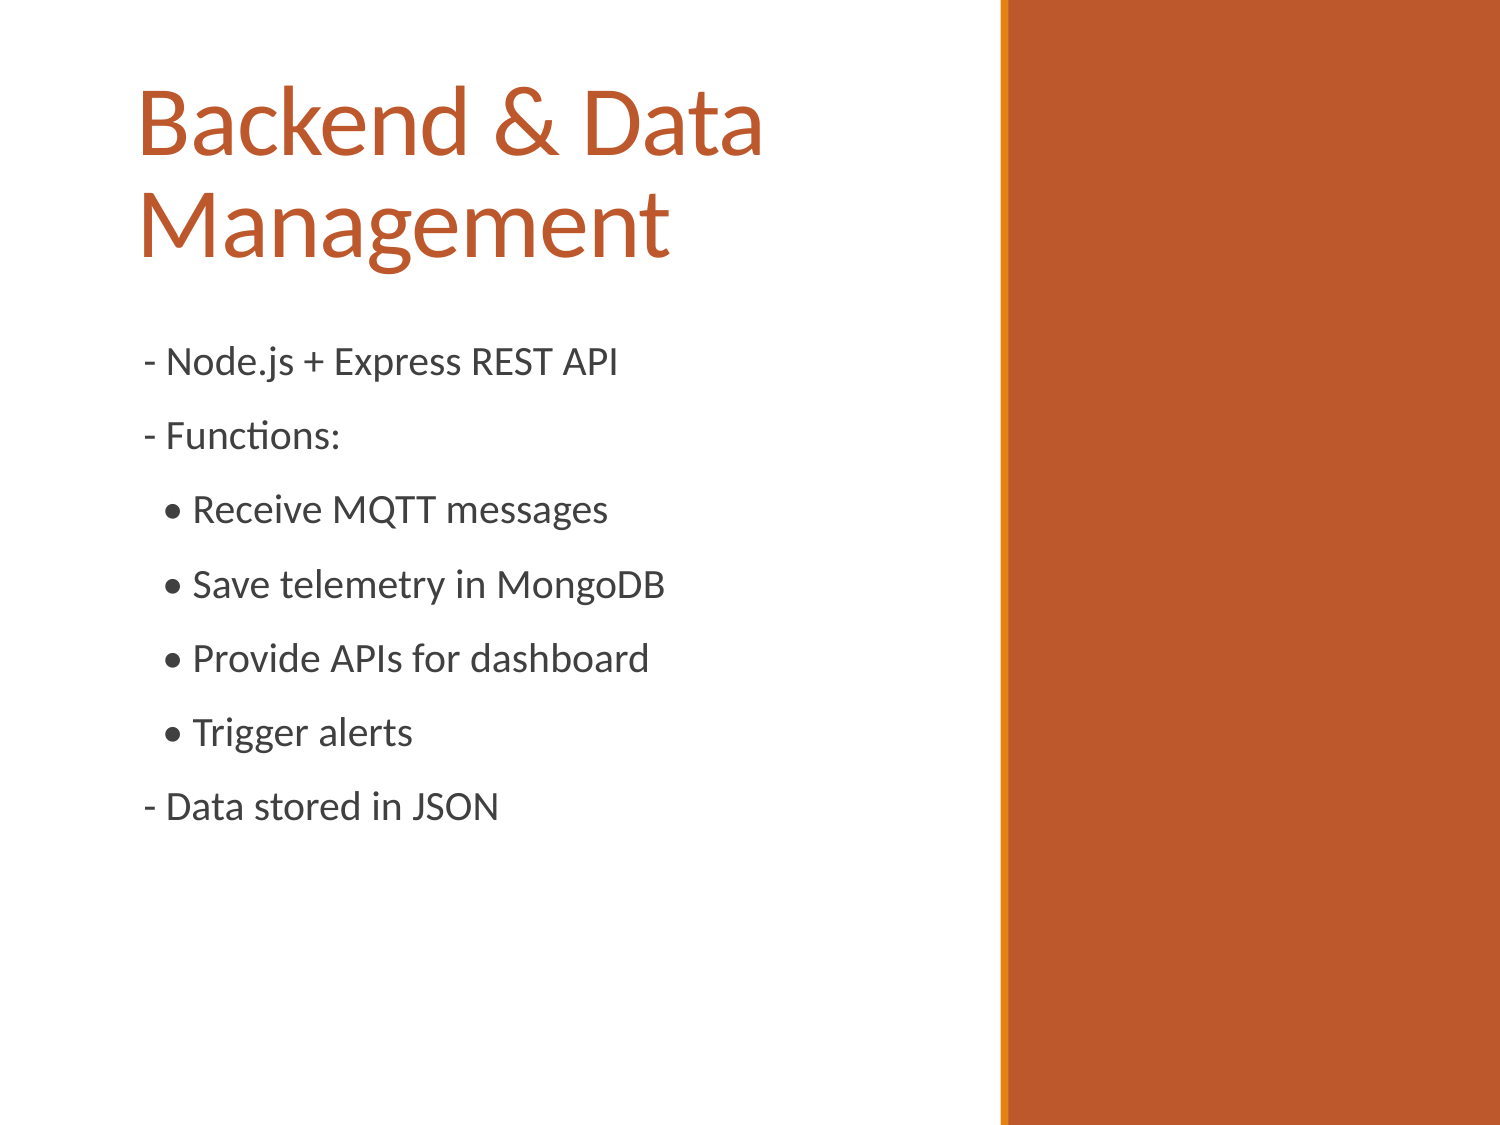

# Backend & Data Management
- Node.js + Express REST API
- Functions:
  • Receive MQTT messages
  • Save telemetry in MongoDB
  • Provide APIs for dashboard
  • Trigger alerts
- Data stored in JSON